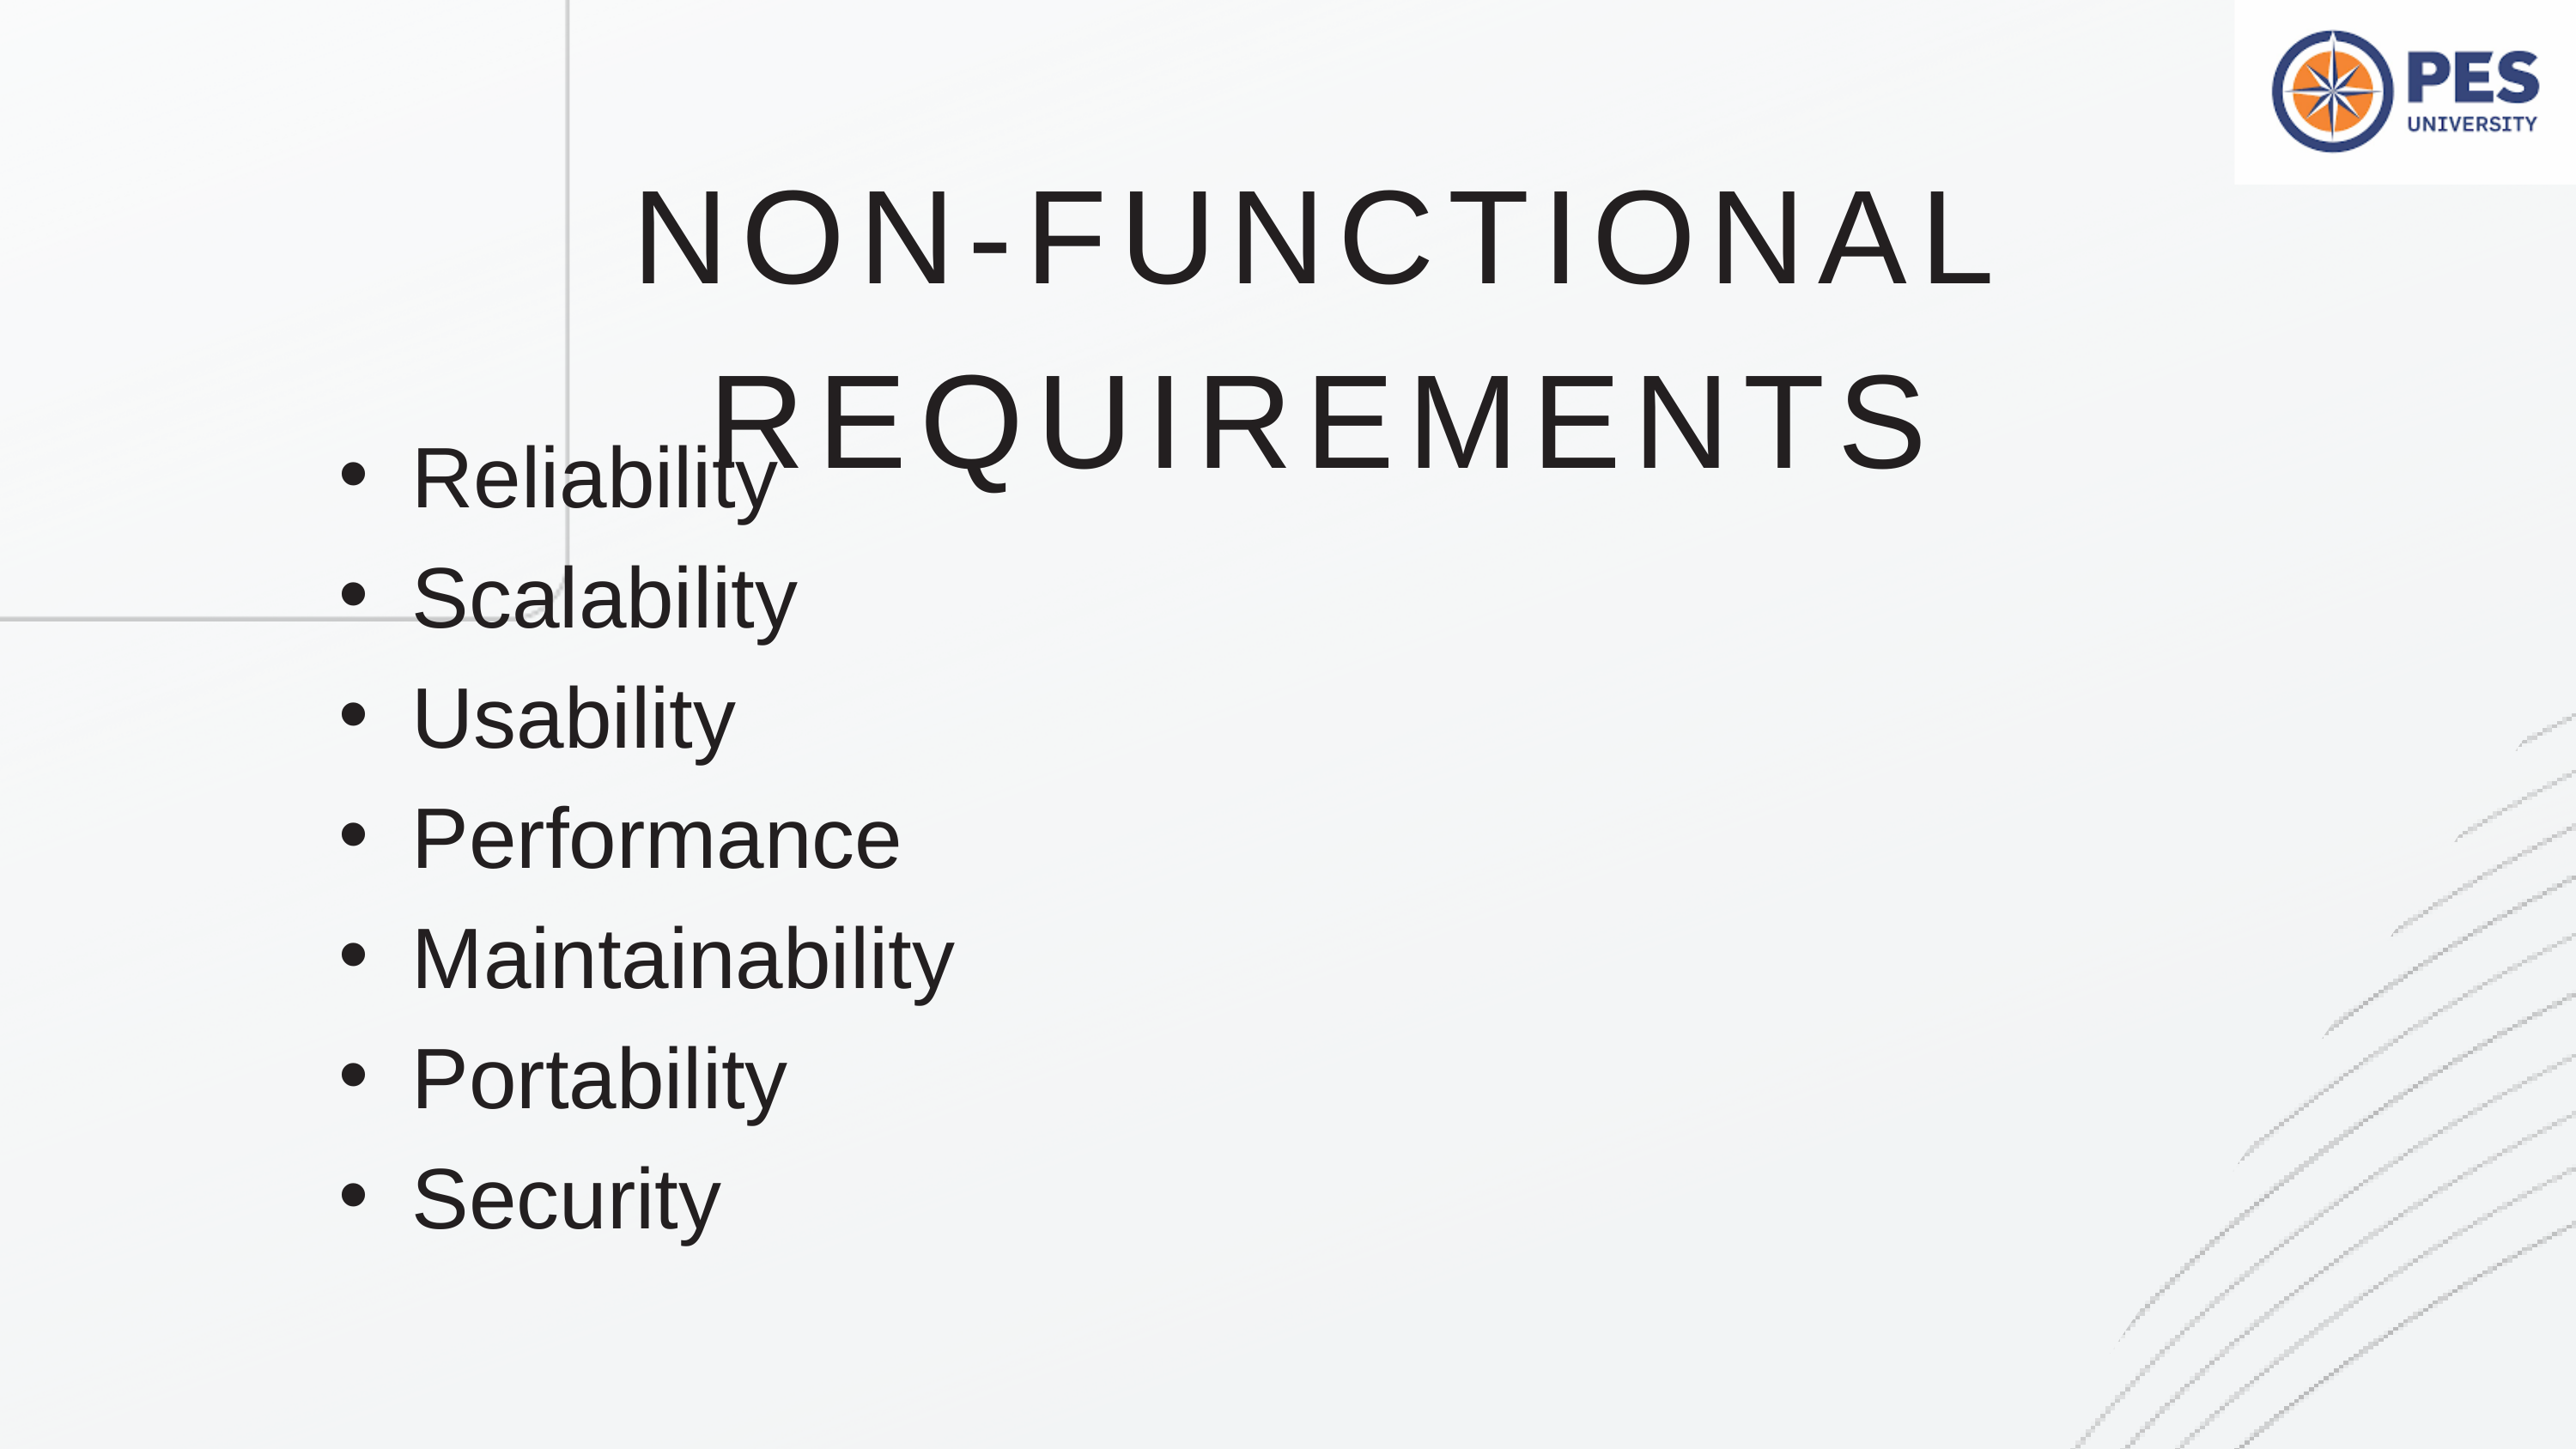

NON-FUNCTIONAL REQUIREMENTS
Reliability
Scalability
Usability
Performance
Maintainability
Portability
Security